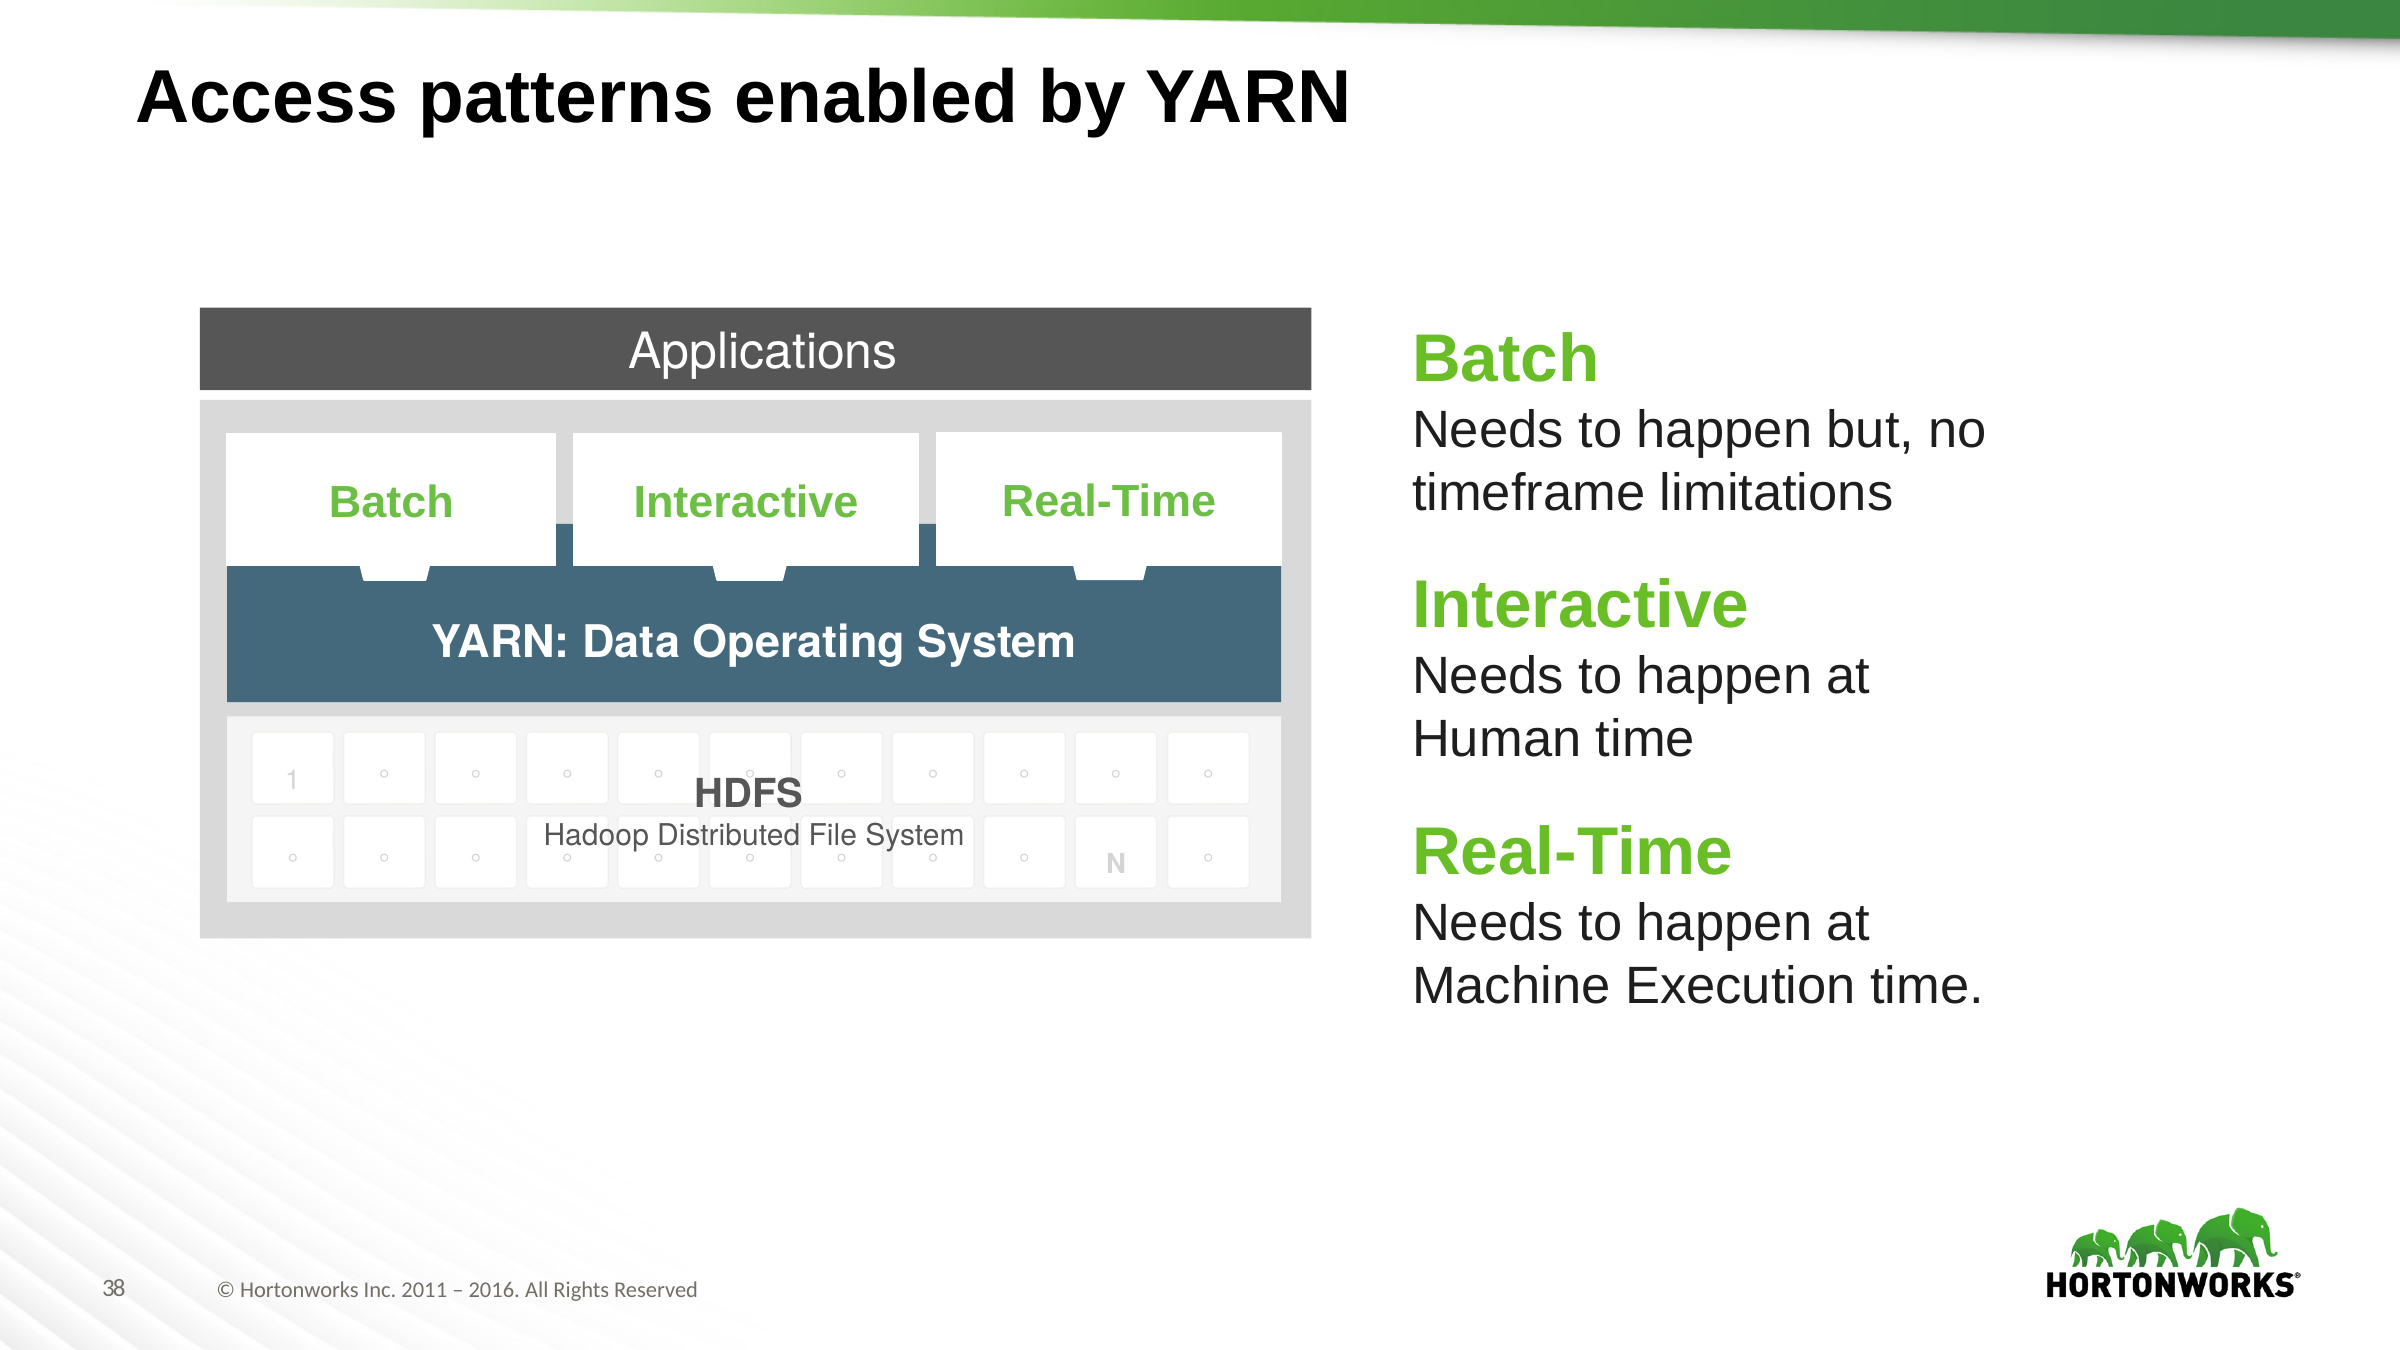

# Access patterns enabled by YARN
Batch
Needs to happen but, no timeframe limitations
Interactive
Needs to happen at Human time
Real-Time
Needs to happen at Machine Execution time.
Applications

Real-Time

Batch

Interactive

YARN: Data Operating System
HDFS
Hadoop Distributed File System
1
°
°
°
°
°
°
°
°
°
°
°
°
°
°
°
°
°
°
°
N
°